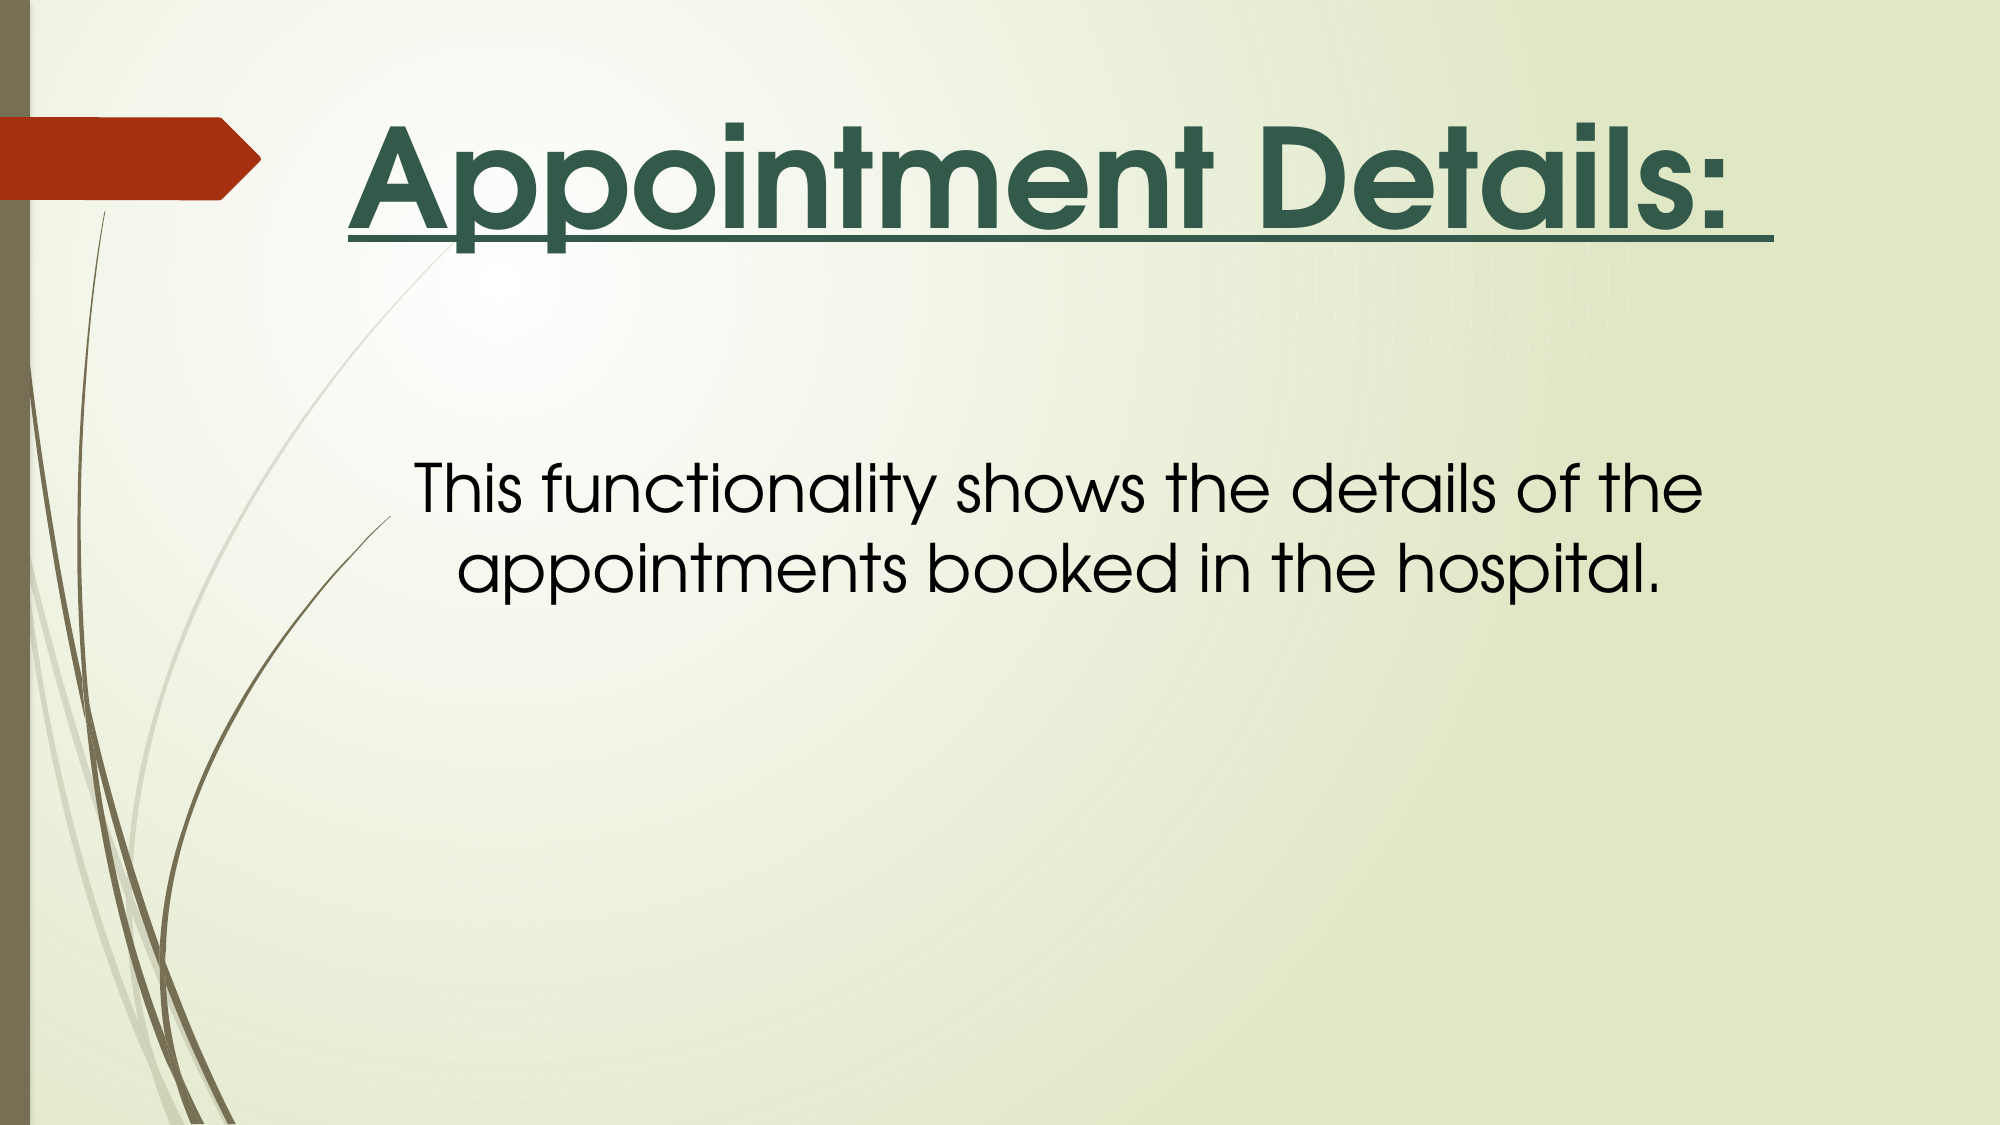

# Appointment Details:
This functionality shows the details of the appointments booked in the hospital.